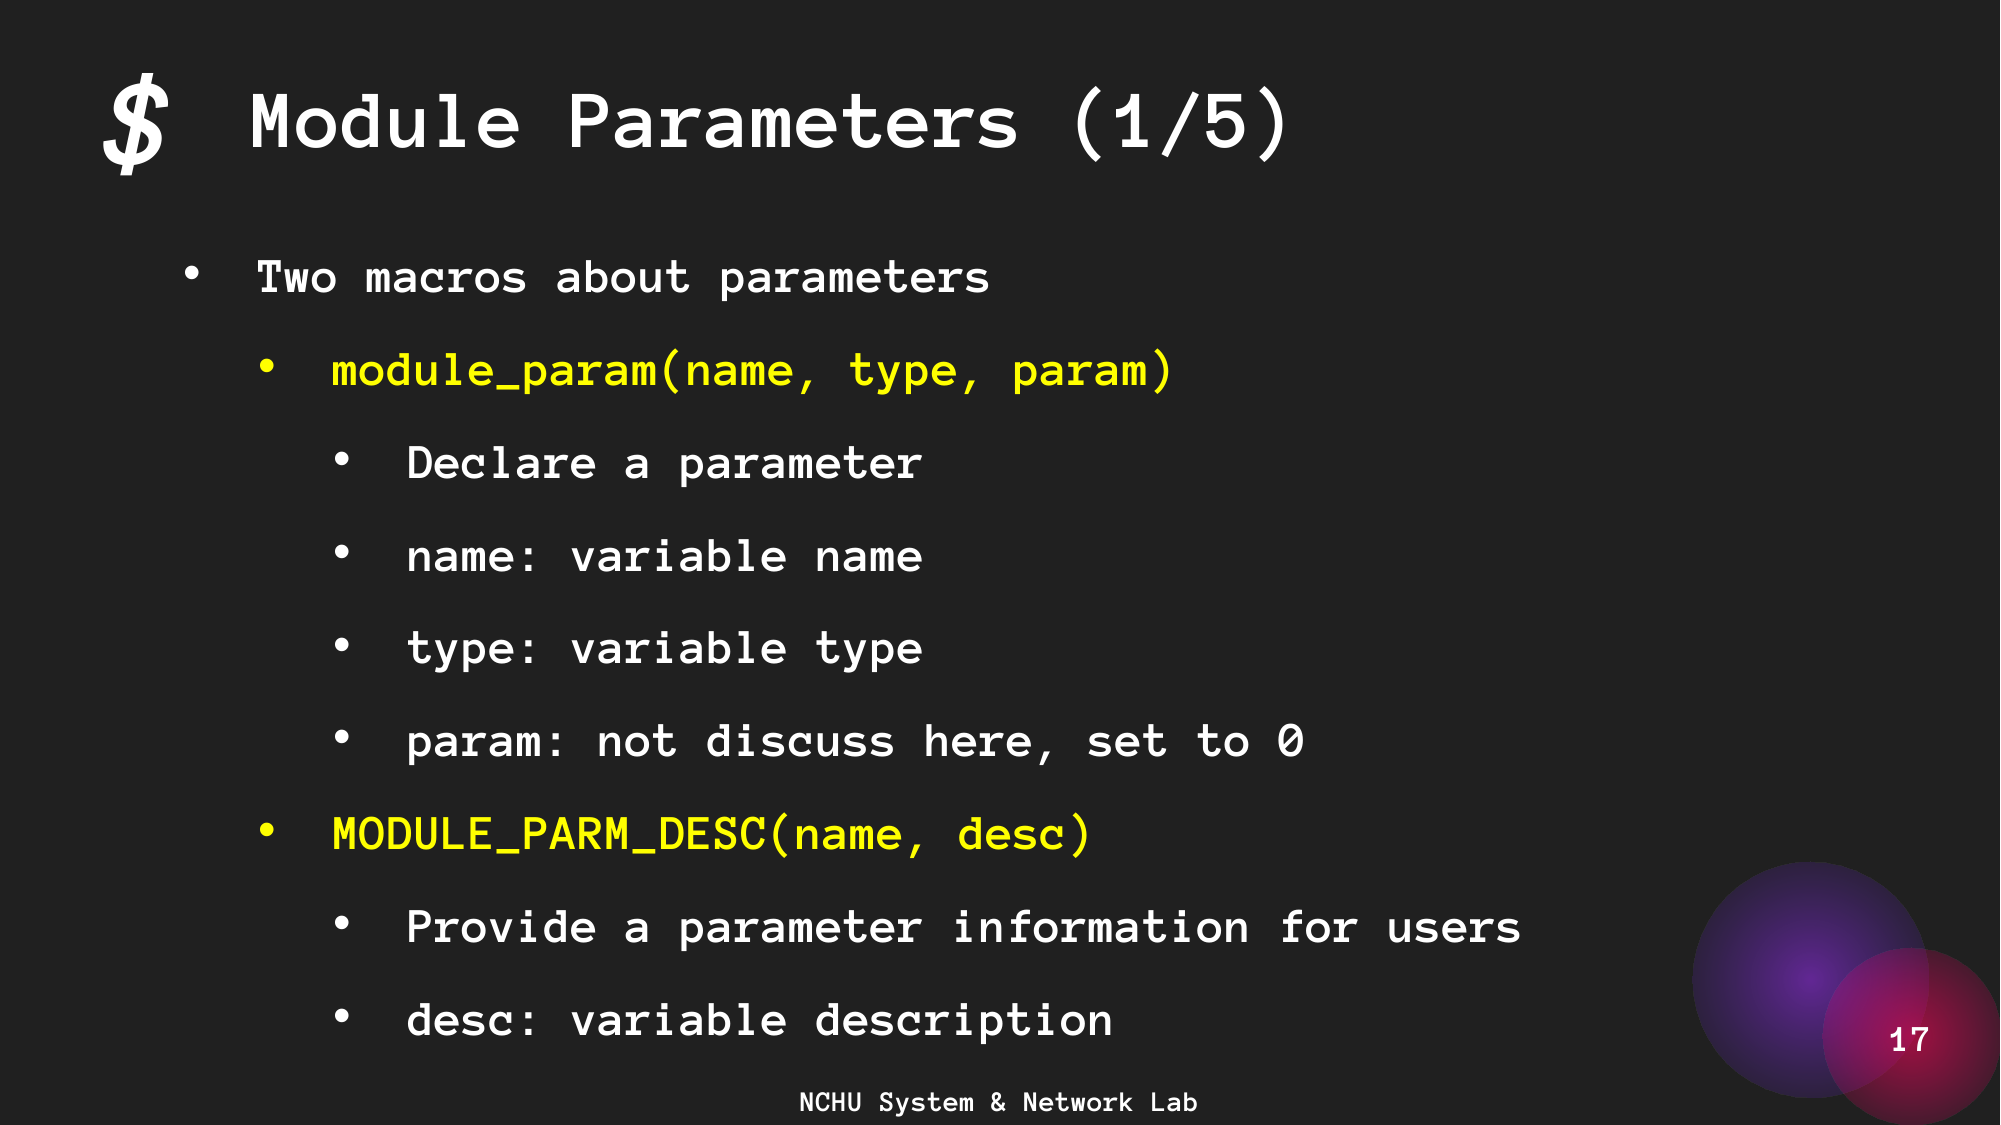

$
Module Parameters (1/5)
Two macros about parameters
module_param(name, type, param)
Declare a parameter
name: variable name
type: variable type
param: not discuss here, set to 0
MODULE_PARM_DESC(name, desc)
Provide a parameter information for users
desc: variable description

17
NCHU System & Network Lab